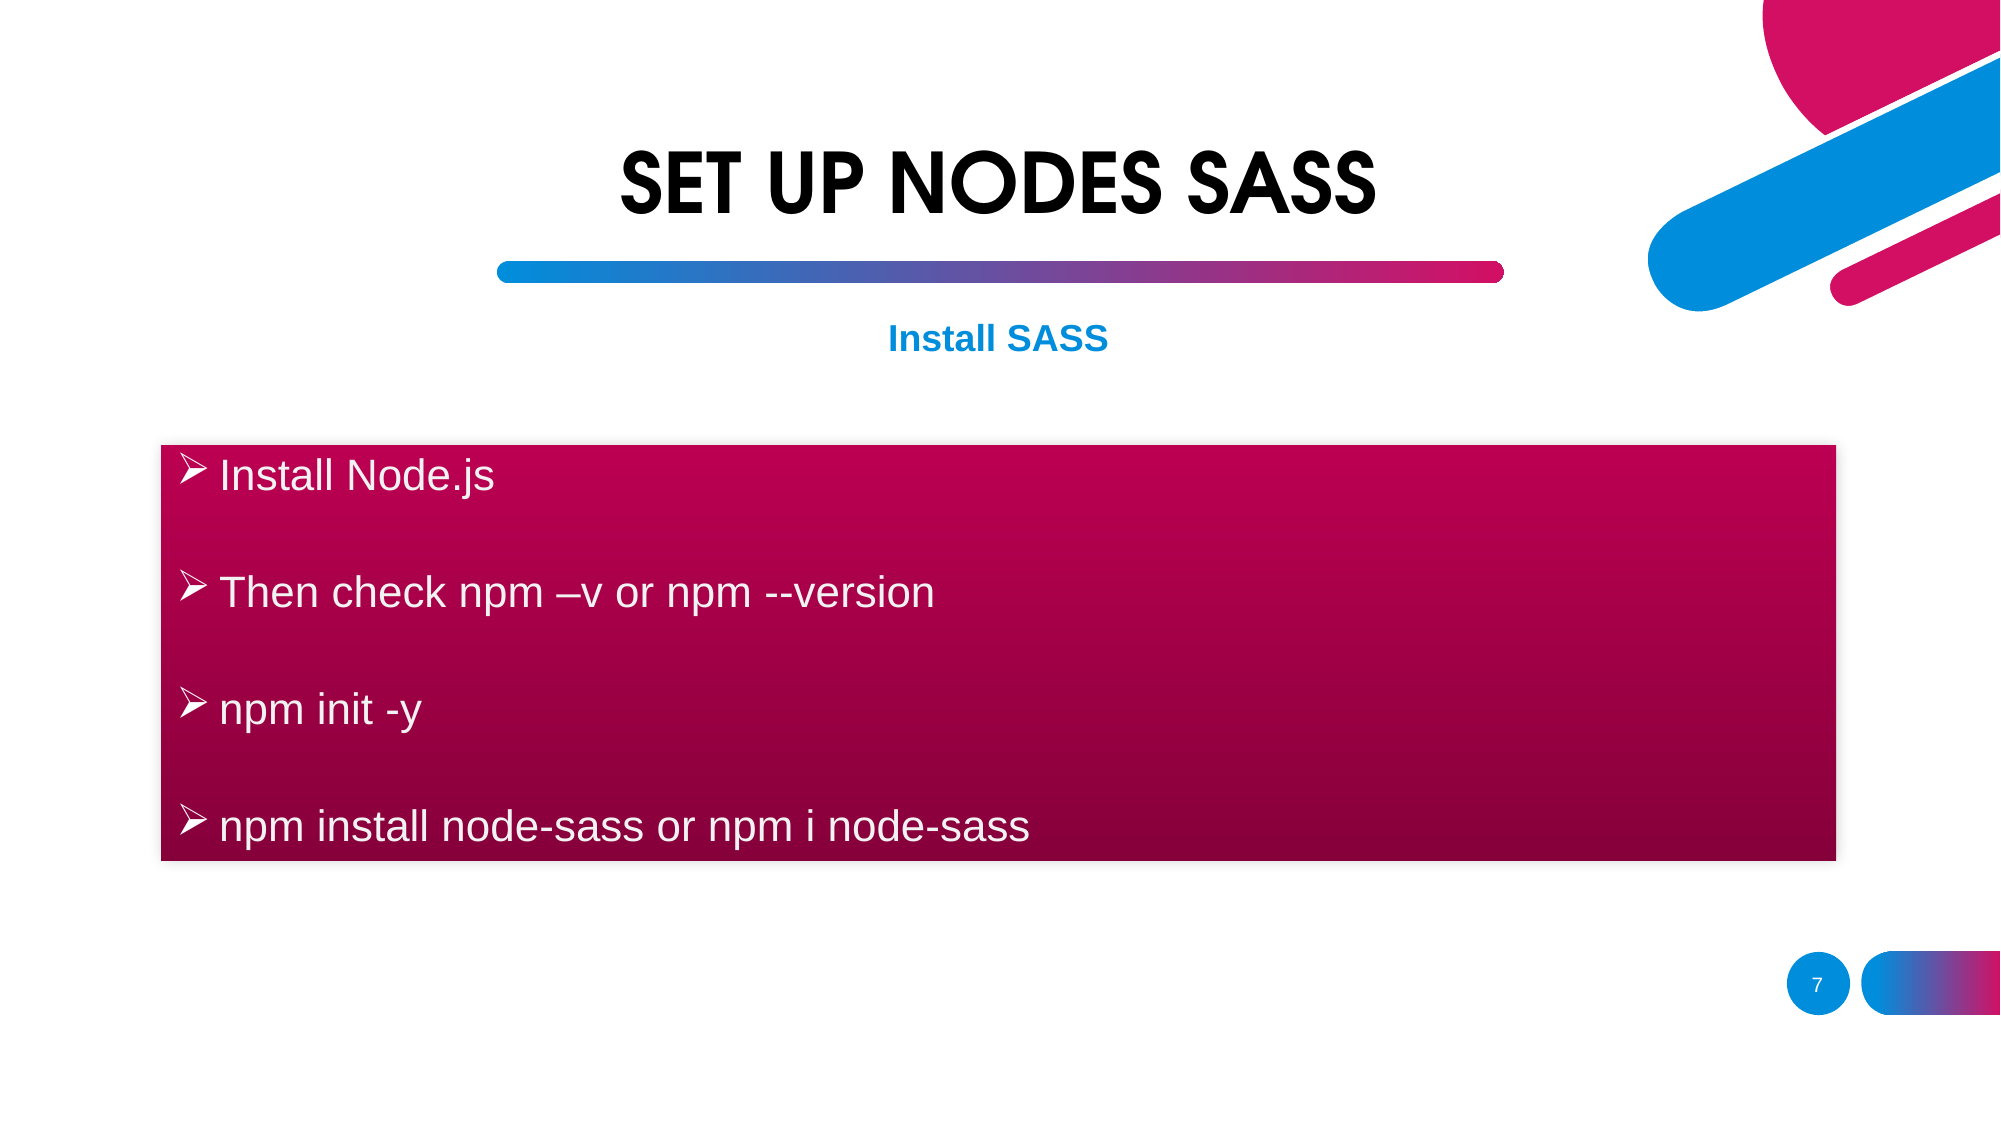

# SET UP NODES SASS
Install SASS
 Install Node.js

 Then check npm –v or npm --version

 npm init -y

 npm install node-sass or npm i node-sass
7